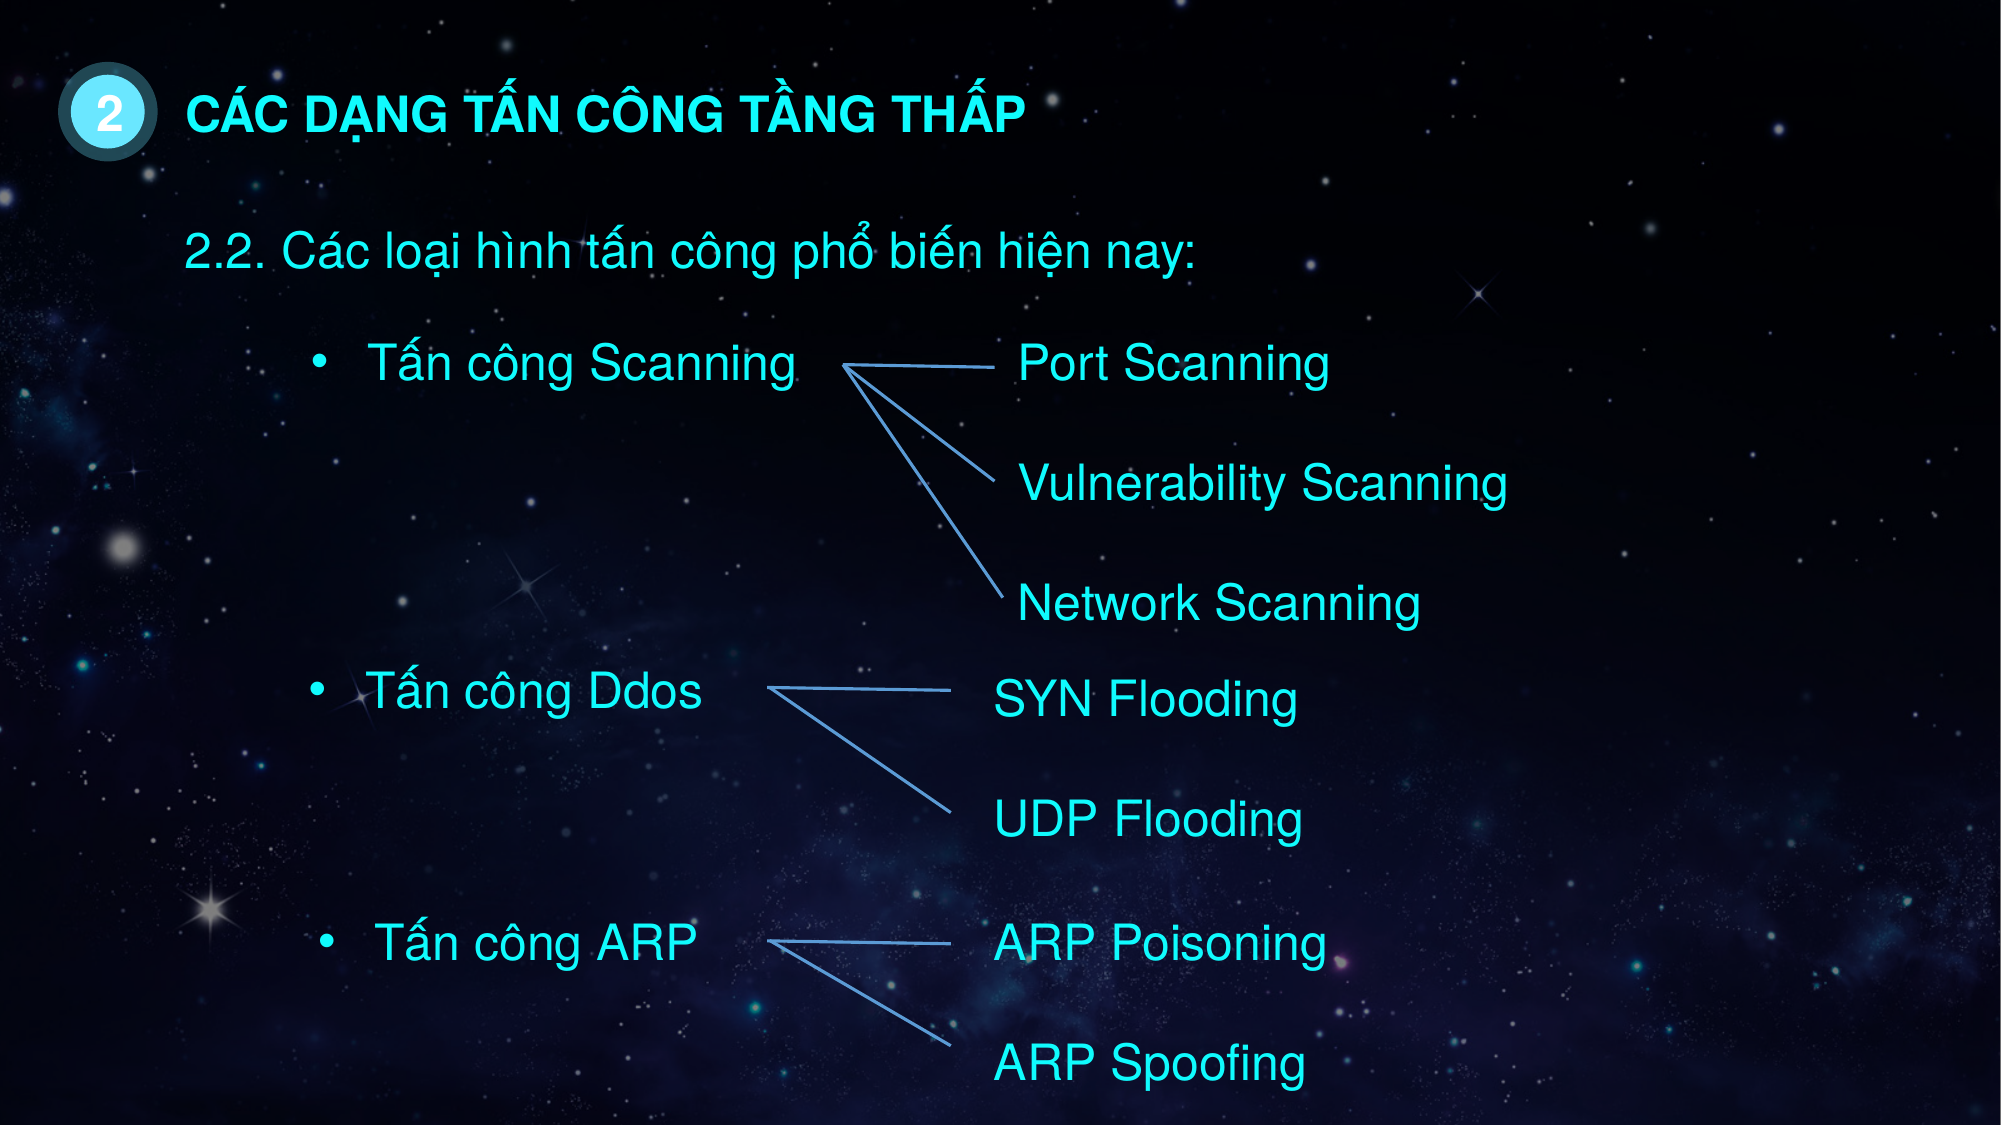

2
CÁC DẠNG TẤN CÔNG TẦNG THẤP
2.2. Các loại hình tấn công phổ biến hiện nay:
Tấn công Scanning
Port Scanning
Vulnerability Scanning

Network Scanning
Tấn công Ddos
SYN Flooding

UDP Flooding
Tấn công ARP
ARP Poisoning

ARP Spoofing